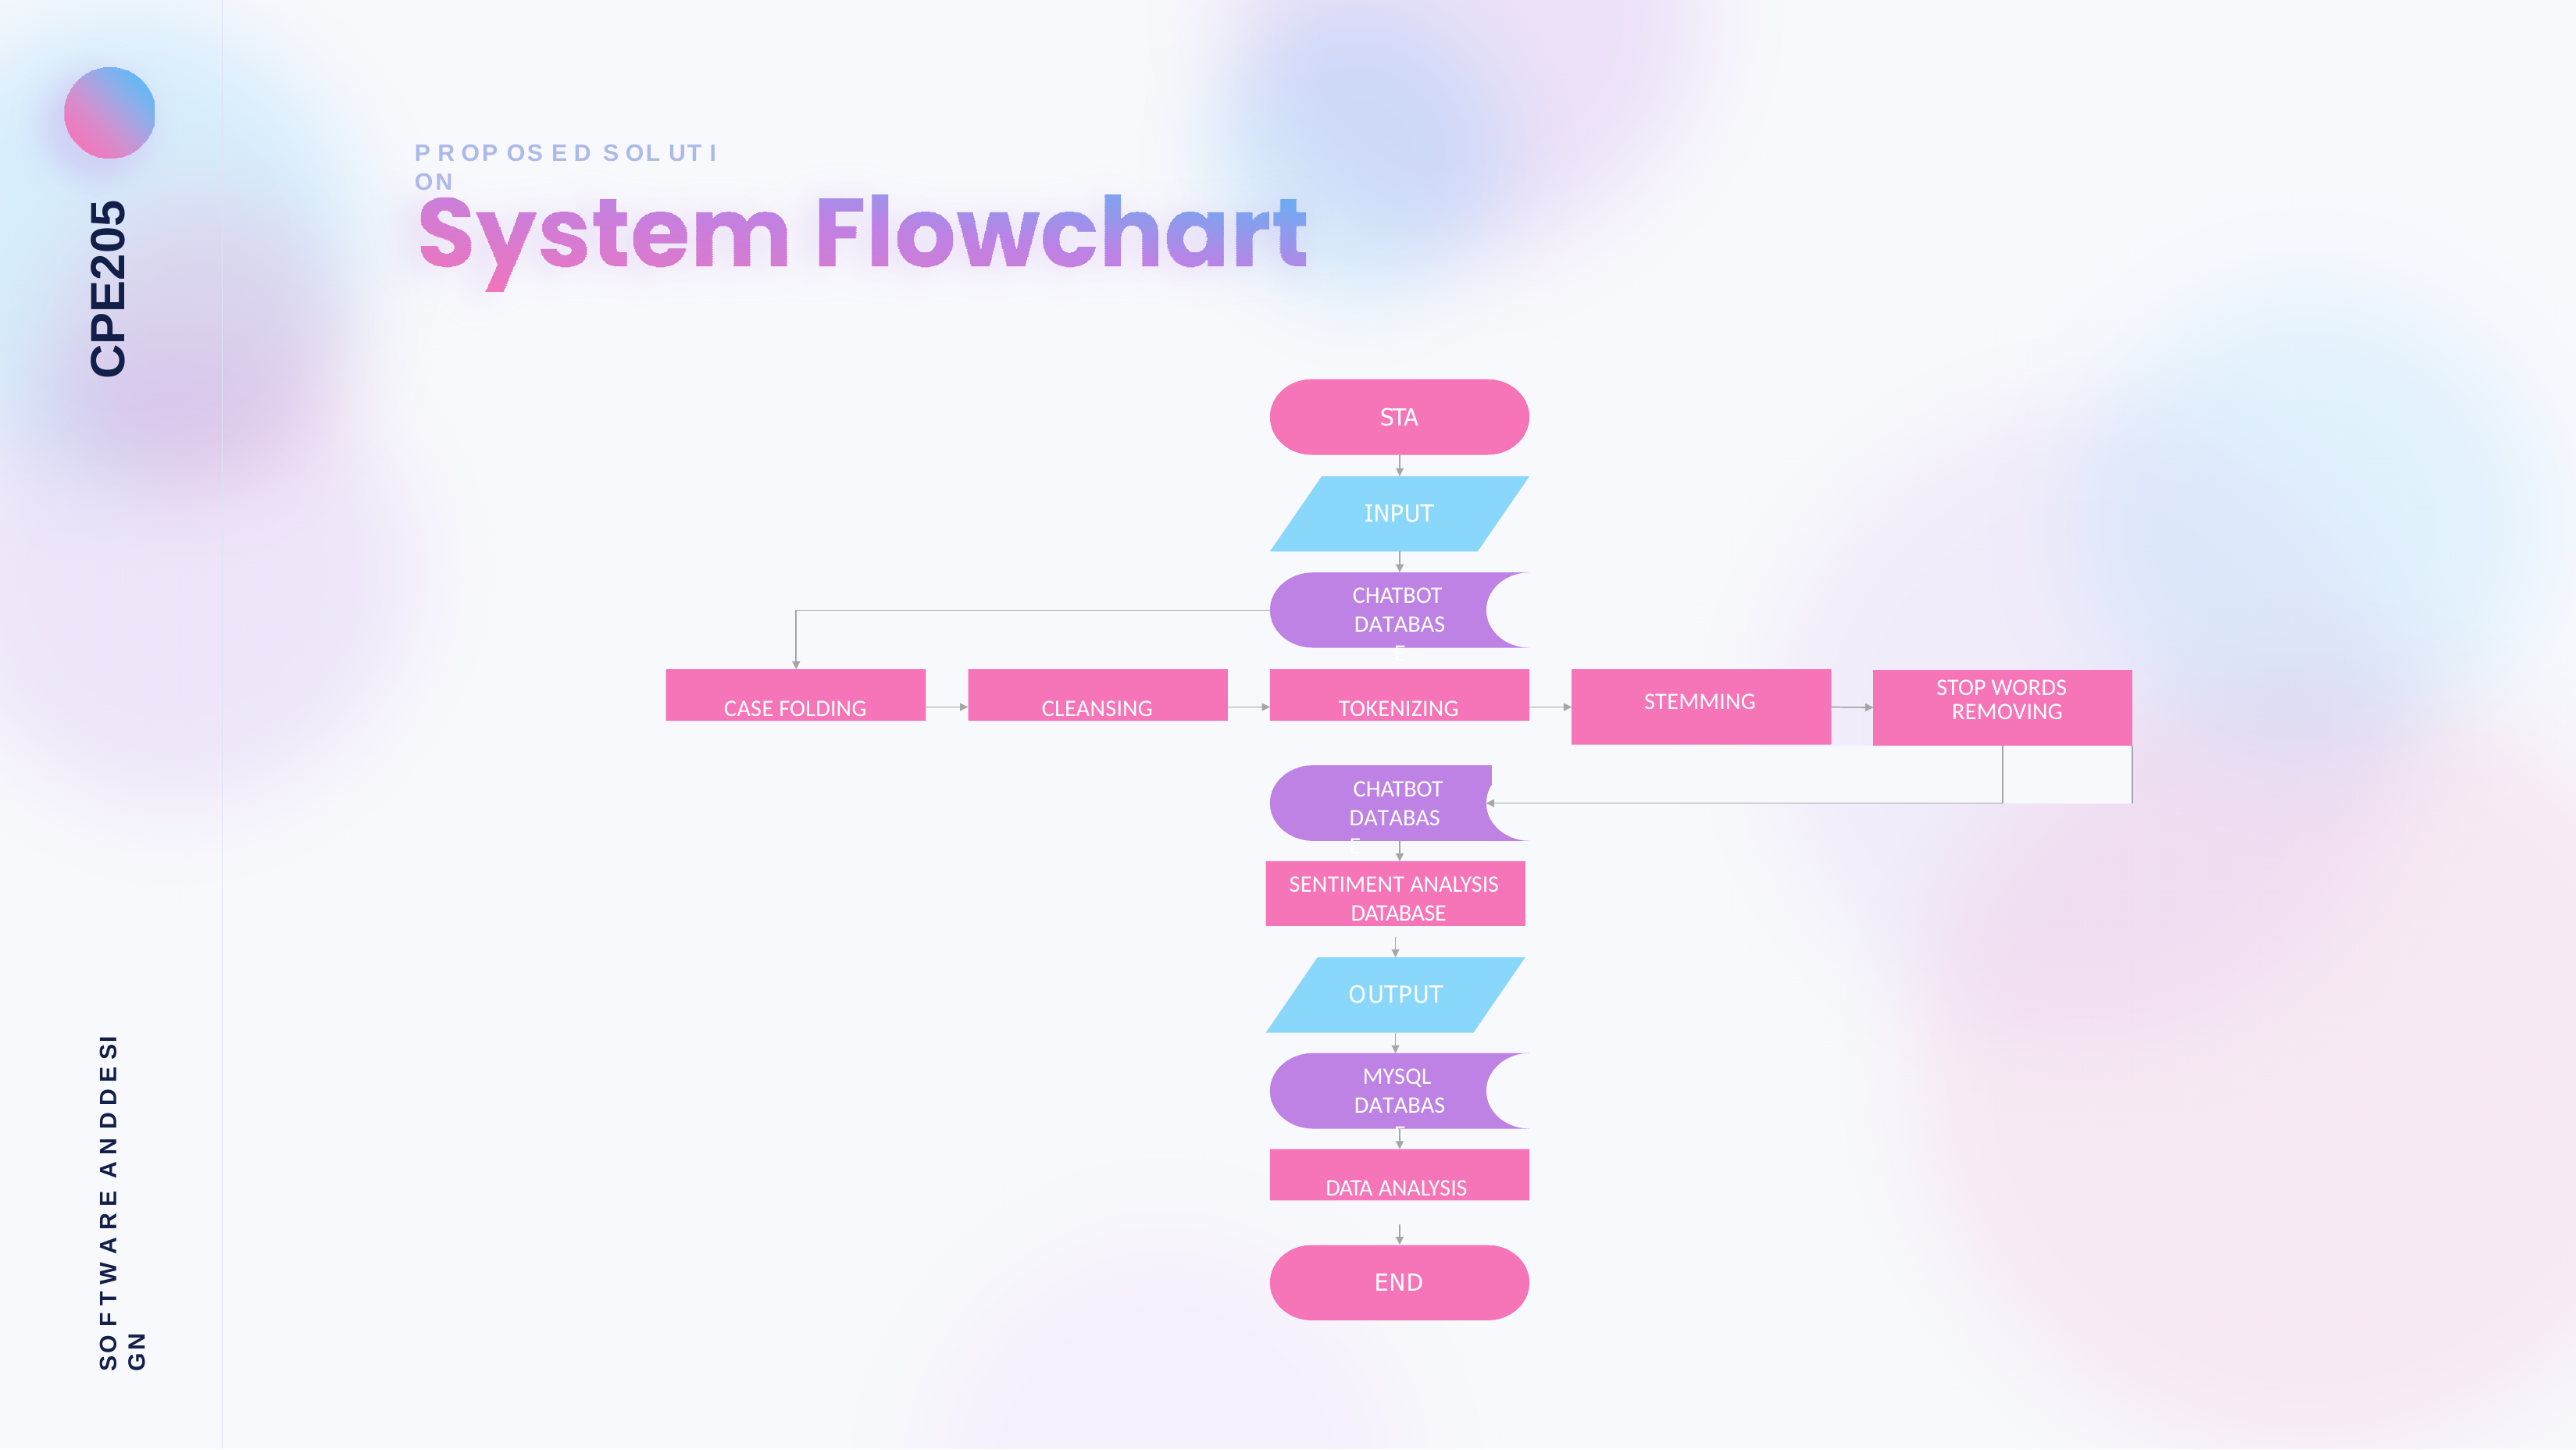

P R OP OS E D S OL UT I ON

CPE205

STA

INPUT

CHATBOT  DATABASE

CASE FOLDING

CLEANSING

TOKENIZING

| STEMMING | STOP WORDS REMOVING |  |
| --- | --- | --- |
|  |  |  |

CHATBOT  DATABASE

SENTIMENT ANALYSIS  DATABASE

OUTPUT

MYSQL  DATABASE
SO F T W A R E A N D D E SI GN

DATA ANALYSIS

END